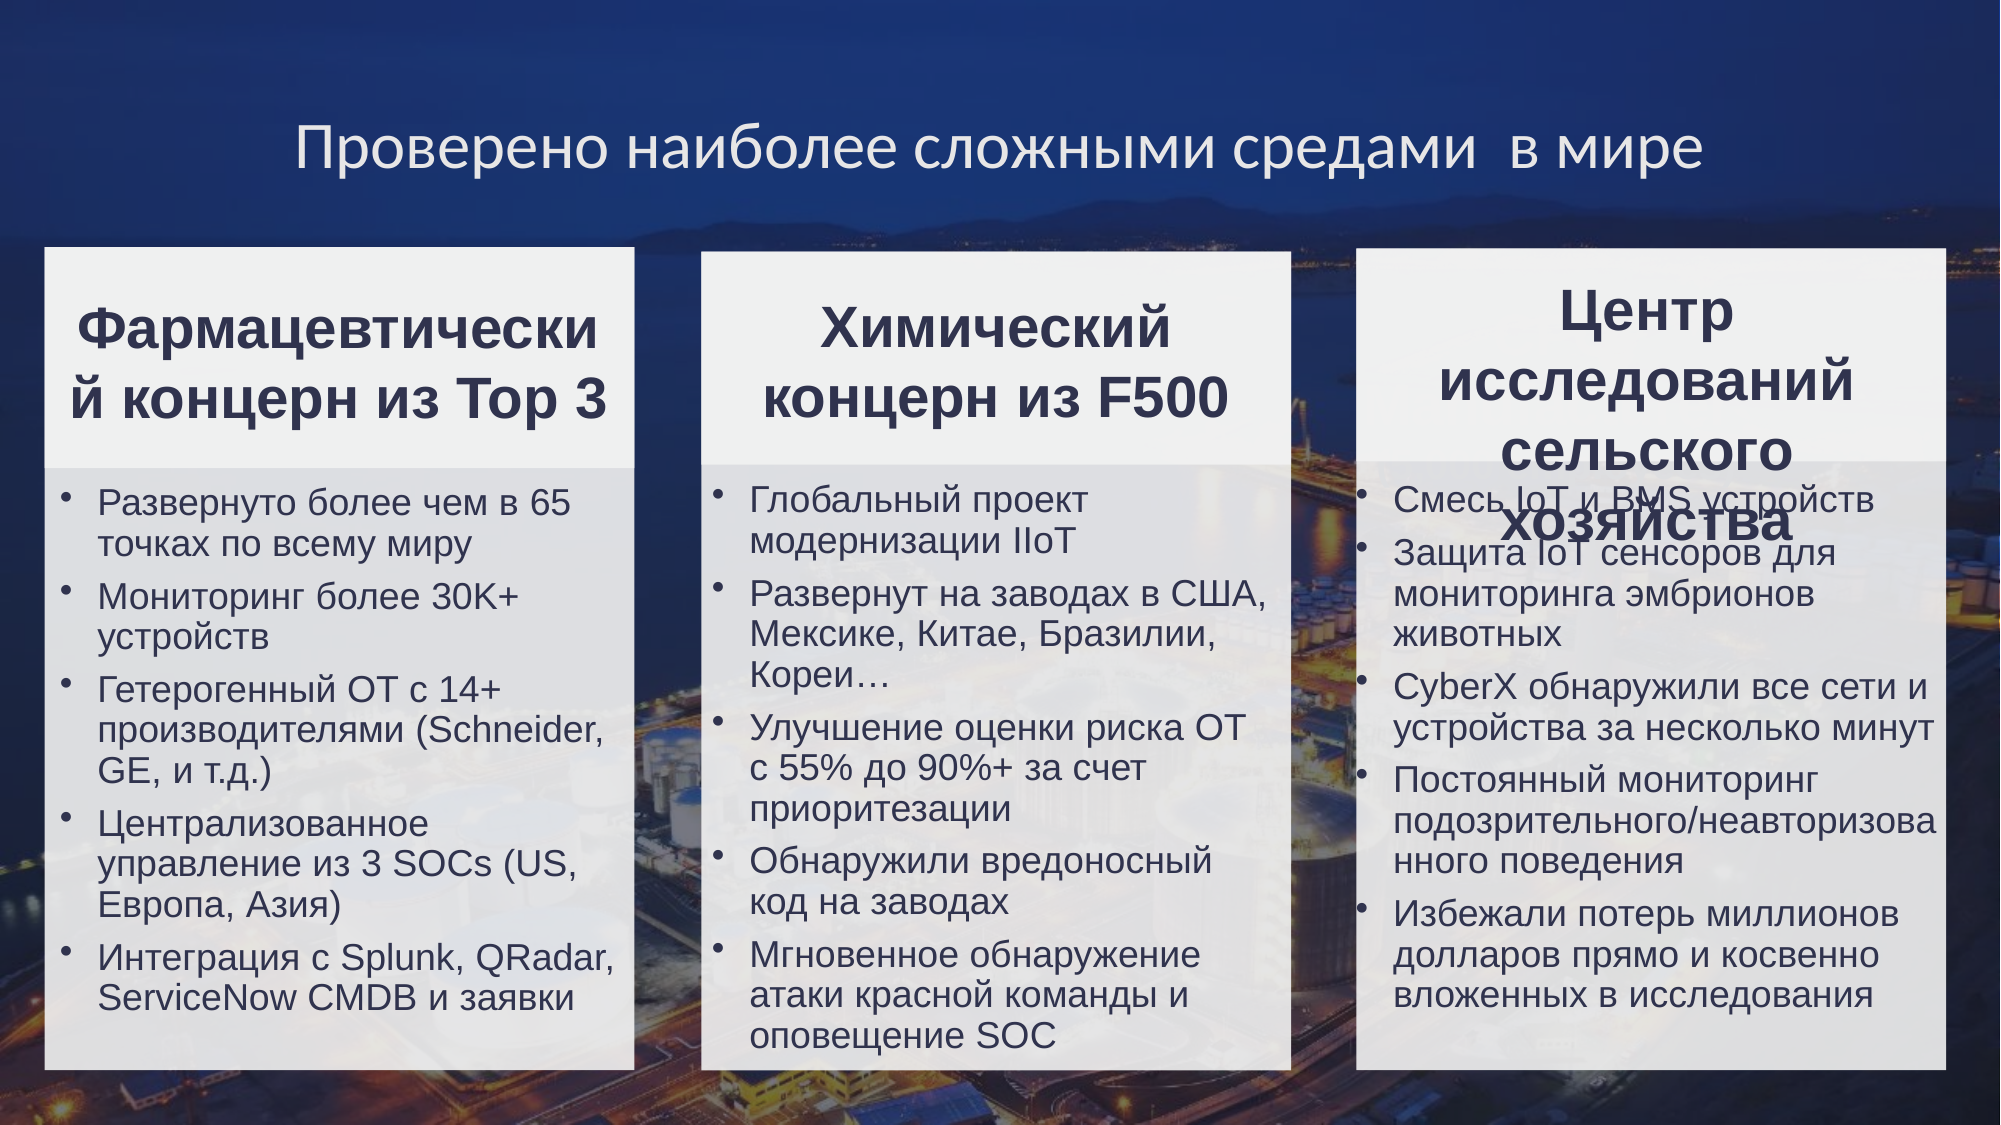

Проверено наиболее сложными средами  в мире

Фармацевтический концерн из Top 3
Развернуто более чем в 65 точках по всему миру
Мониторинг более 30K+ устройств
Гетерогенный OT с 14+ производителями (Schneider, GE, и т.д.)
Централизованное управление из 3 SOCs (US, Европа, Азия)
Интеграция с Splunk, QRadar, ServiceNow CMDB и заявки

Центр исследований сельского хозяйства
Химический концерн из F500
CPG Manufacturer
(5,000 employees)
Глобальный проект модернизации IIoT
Развернут на заводах в США, Мексике, Китае, Бразилии, Кореи…
Улучшение оценки риска OT с 55% до 90%+ за счет приоритезации
Обнаружили вредоносный код на заводах
Мгновенное обнаружение атаки красной команды и оповещение SOC
Смесь IoT и BMS устройств
Защита IoT сенсоров для мониторинга эмбрионов животных
CyberX обнаружили все сети и устройства за несколько минут
Постоянный мониторинг подозрительного/неавторизованного поведения
Избежали потерь миллионов долларов прямо и косвенно вложенных в исследования